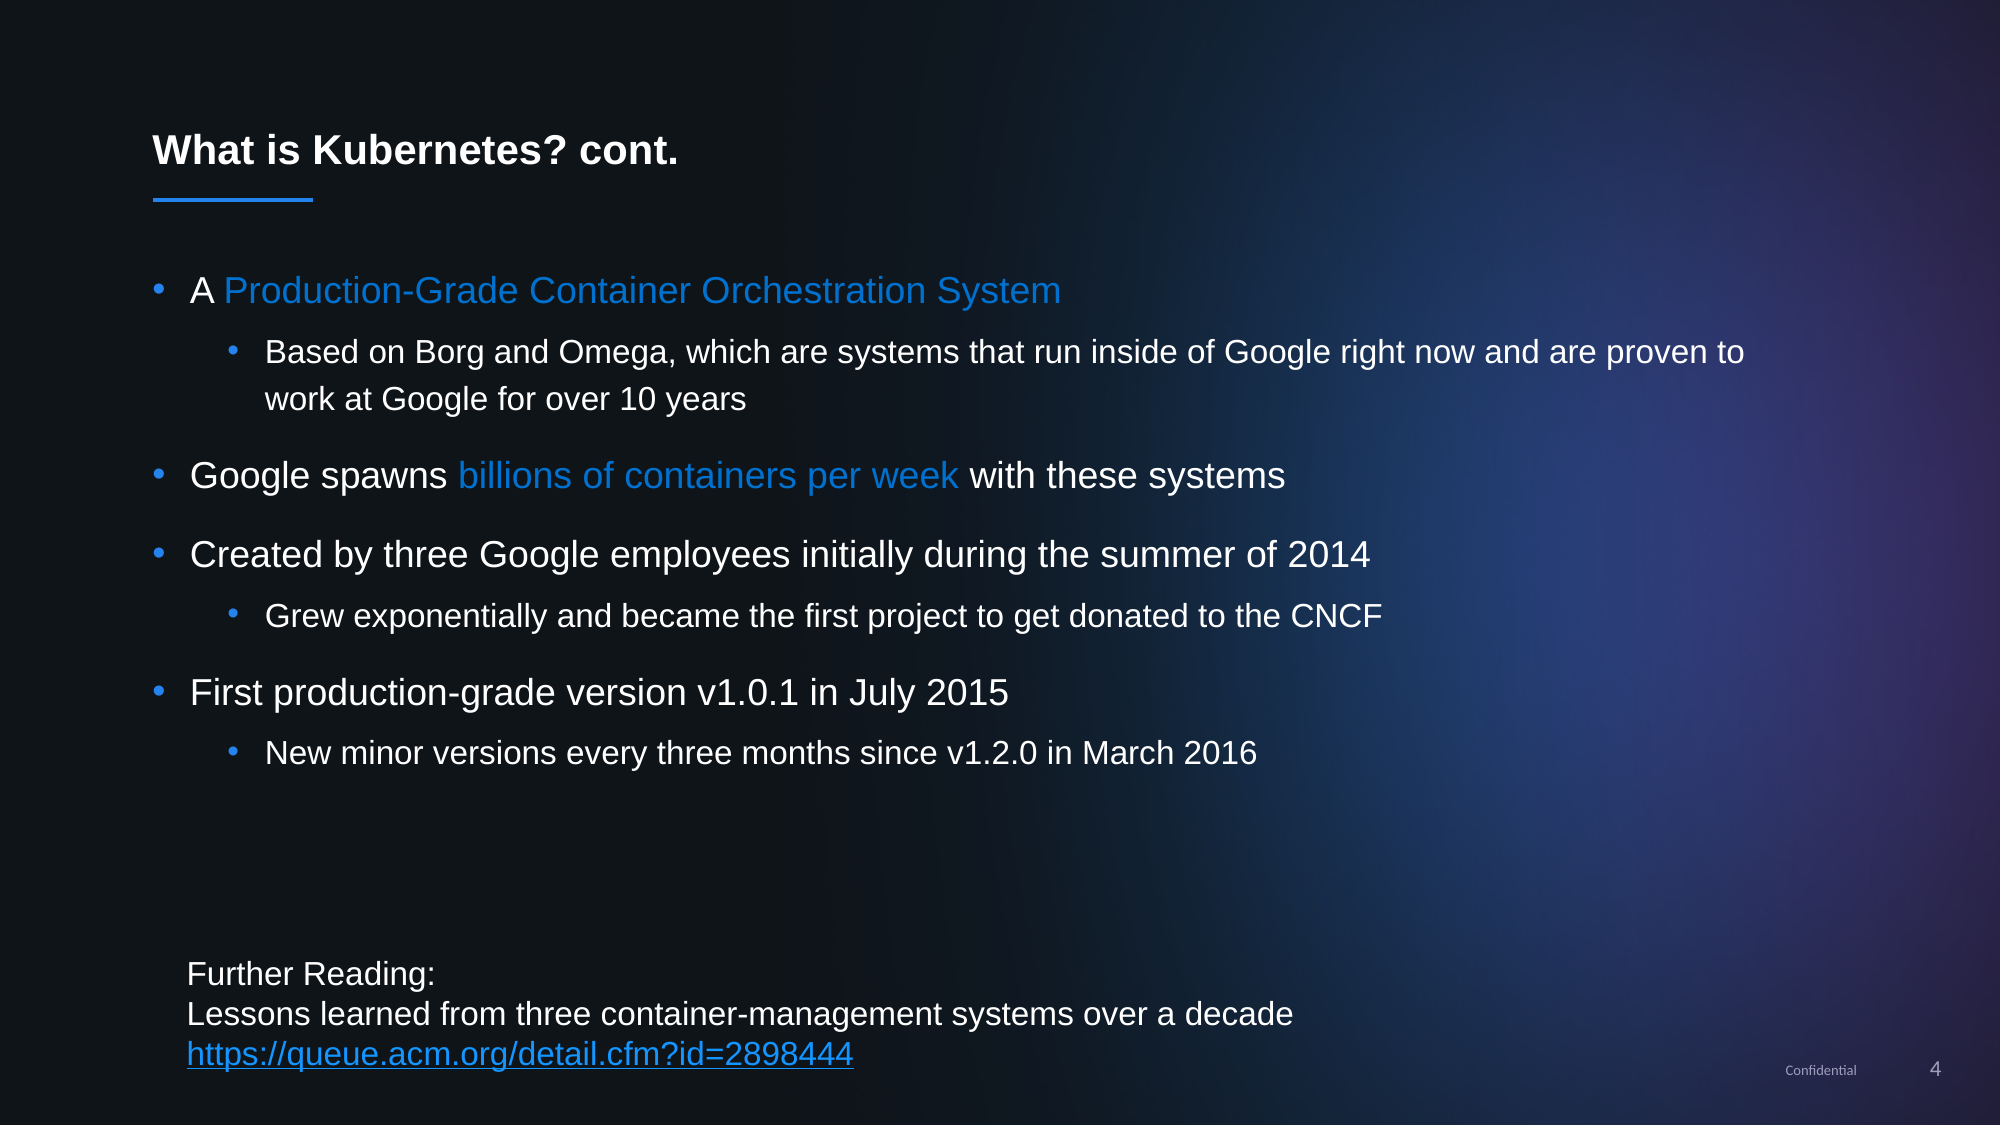

# What is Kubernetes? cont.
A Production-Grade Container Orchestration System
Based on Borg and Omega, which are systems that run inside of Google right now and are proven to work at Google for over 10 years
Google spawns billions of containers per week with these systems
Created by three Google employees initially during the summer of 2014
Grew exponentially and became the first project to get donated to the CNCF
First production-grade version v1.0.1 in July 2015
New minor versions every three months since v1.2.0 in March 2016

Further Reading:
Lessons learned from three container-management systems over a decade
https://queue.acm.org/detail.cfm?id=2898444